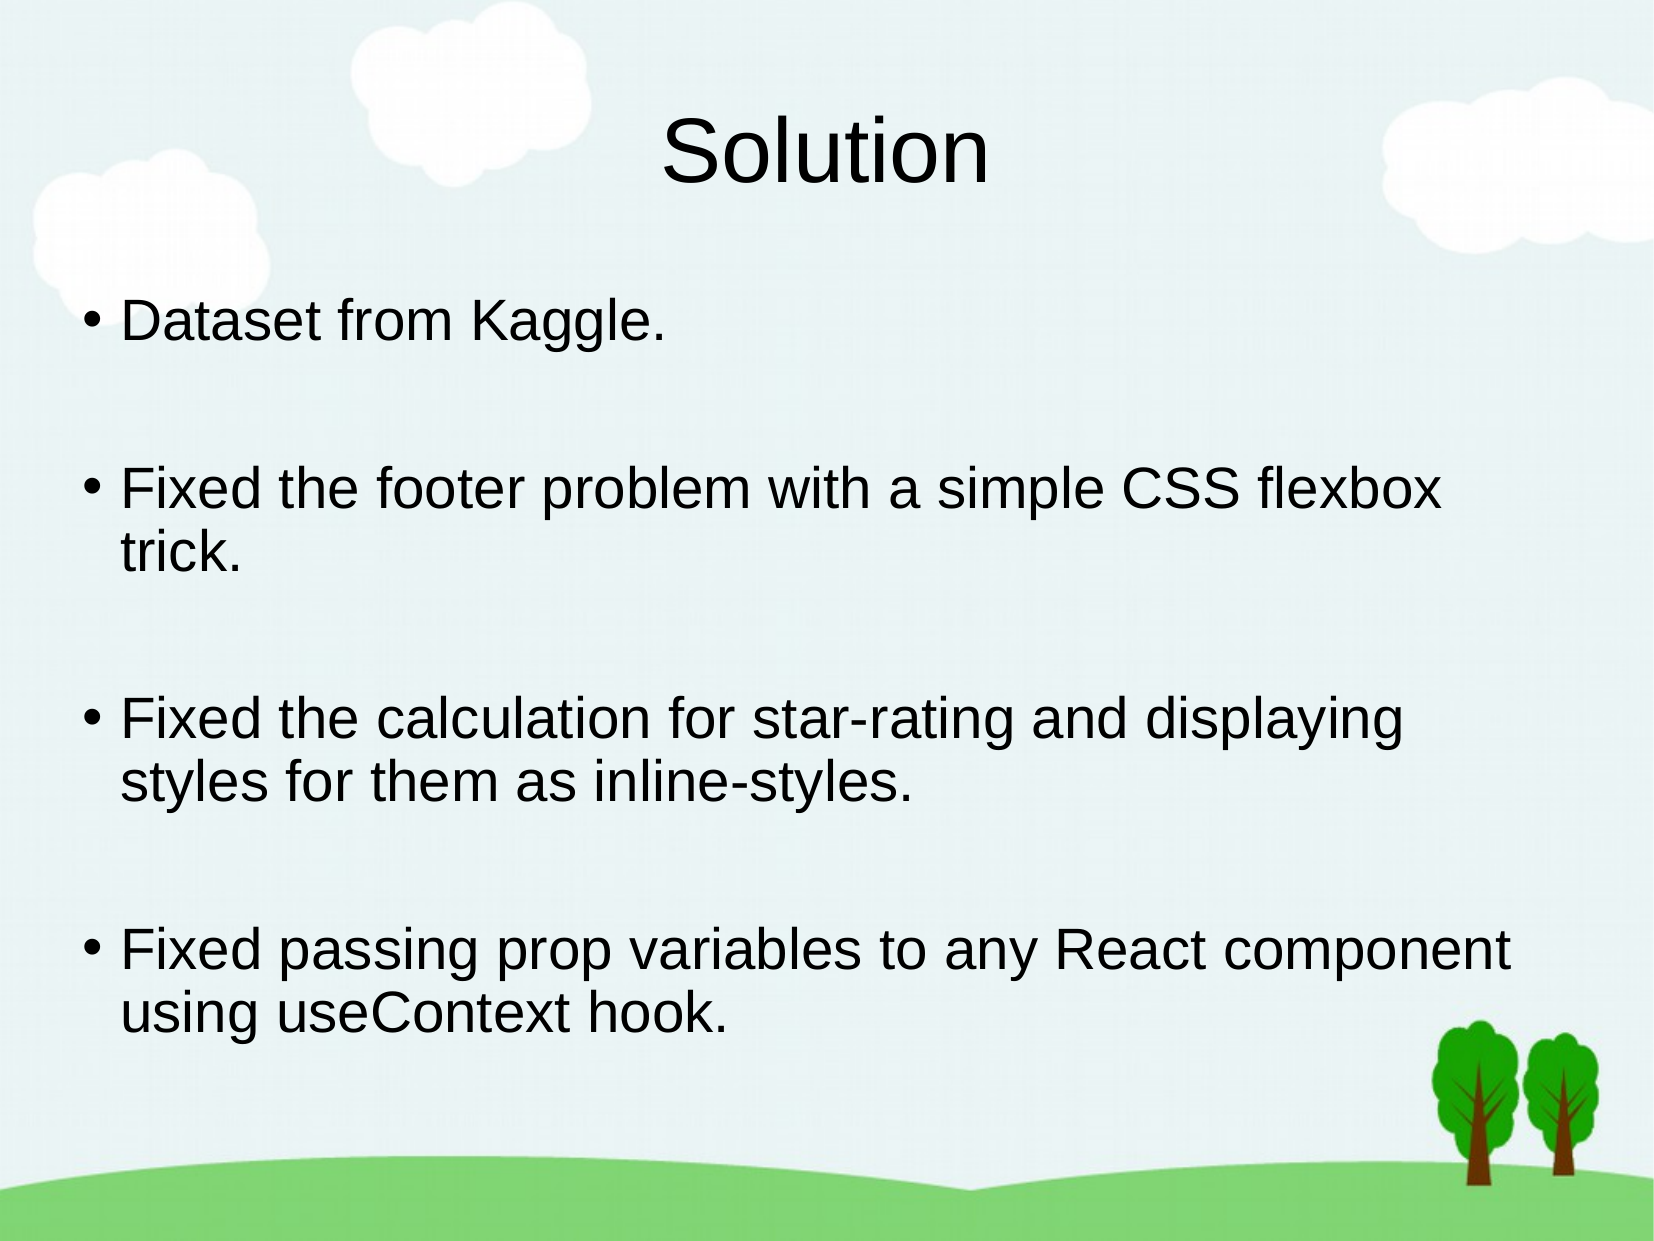

Solution
Dataset from Kaggle.

Fixed the footer problem with a simple CSS flexbox trick.

Fixed the calculation for star-rating and displaying styles for them as inline-styles.

Fixed passing prop variables to any React component using useContext hook.